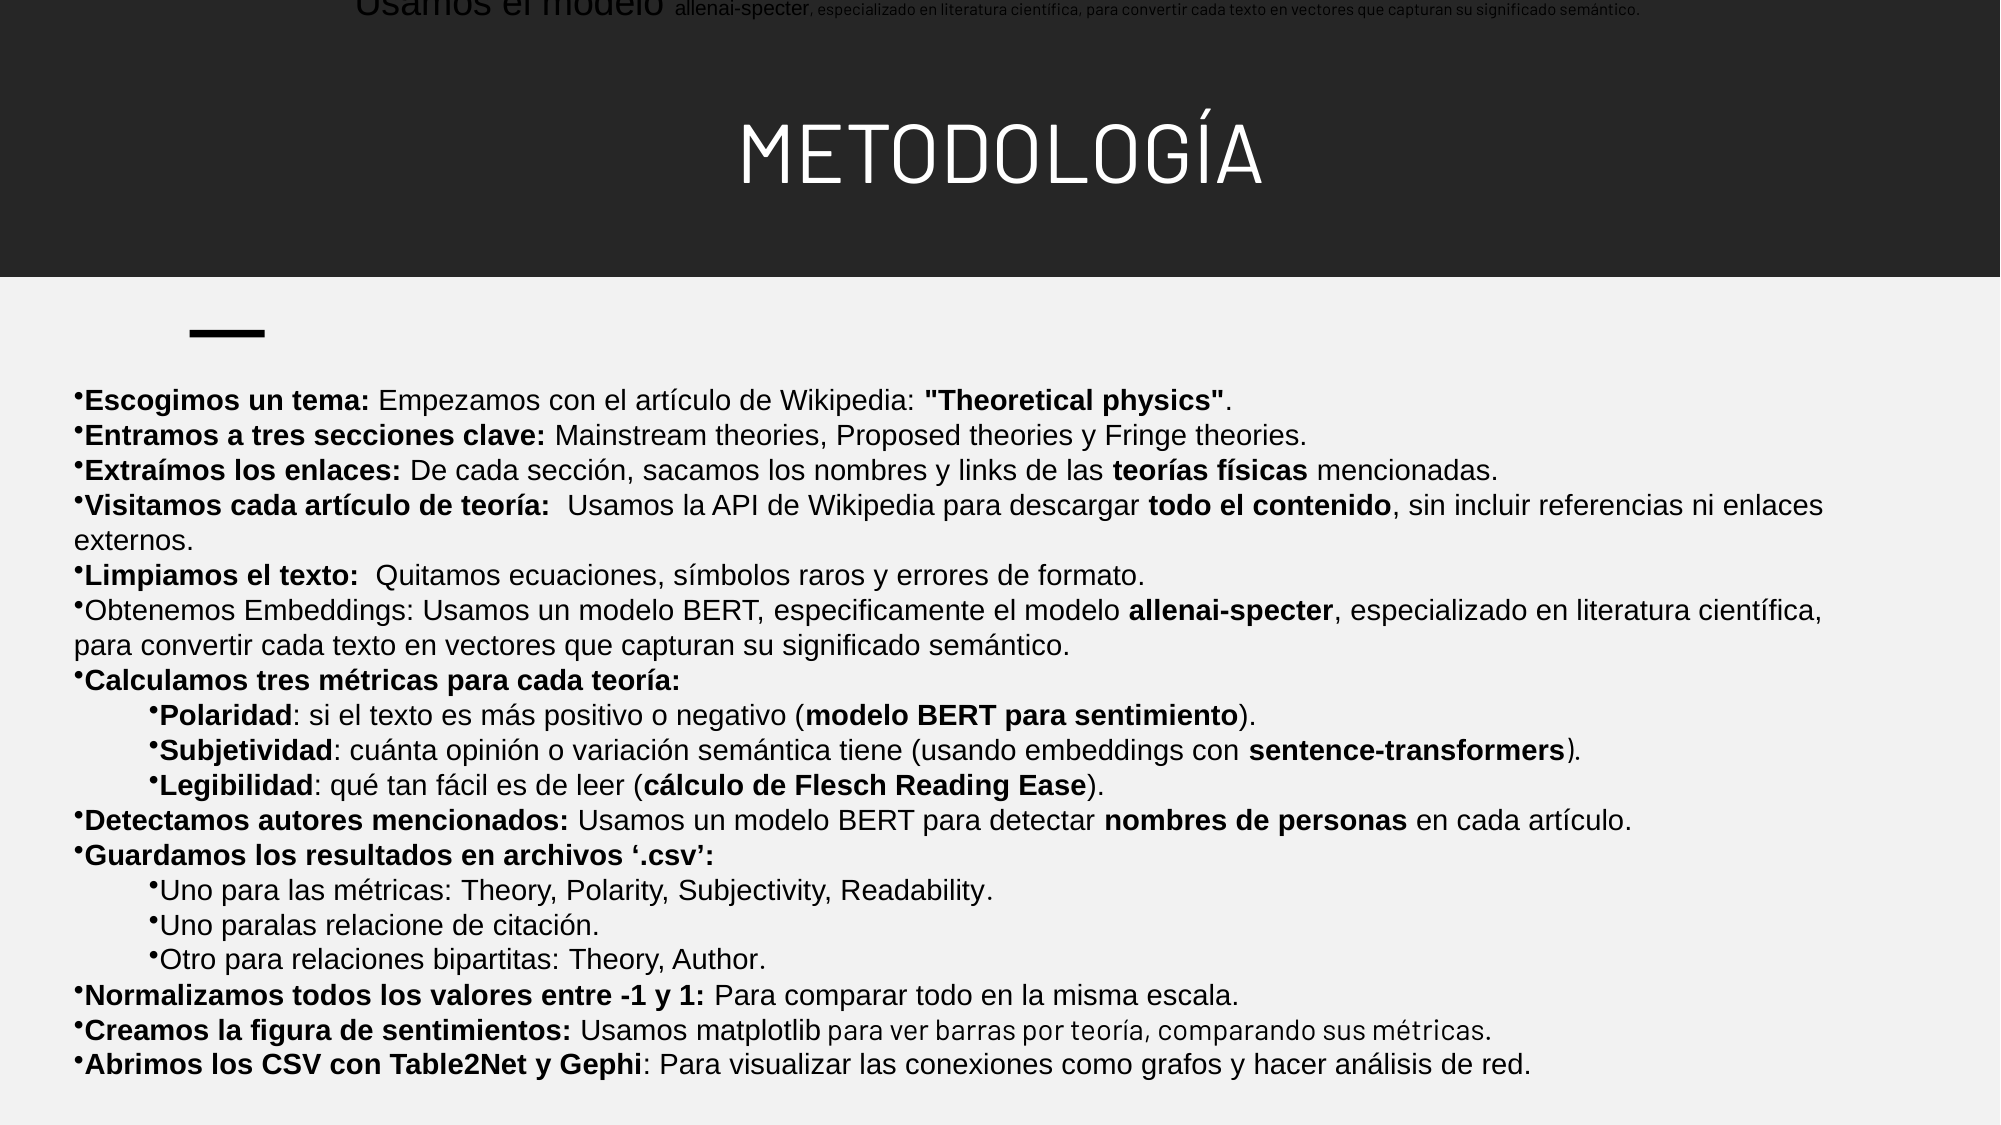

Usamos el modelo allenai-specter, especializado en literatura científica, para convertir cada texto en vectores que capturan su significado semántico.

# METODOLOGÍA

Escogimos un tema: Empezamos con el artículo de Wikipedia: "Theoretical physics".
Entramos a tres secciones clave: Mainstream theories, Proposed theories y Fringe theories.
Extraímos los enlaces: De cada sección, sacamos los nombres y links de las teorías físicas mencionadas.
Visitamos cada artículo de teoría:  Usamos la API de Wikipedia para descargar todo el contenido, sin incluir referencias ni enlaces externos.
Limpiamos el texto:  Quitamos ecuaciones, símbolos raros y errores de formato.
Obtenemos Embeddings: Usamos un modelo BERT, especificamente el modelo allenai-specter, especializado en literatura científica, para convertir cada texto en vectores que capturan su significado semántico.
Calculamos tres métricas para cada teoría:
Polaridad: si el texto es más positivo o negativo (modelo BERT para sentimiento).
Subjetividad: cuánta opinión o variación semántica tiene (usando embeddings con sentence-transformers).
Legibilidad: qué tan fácil es de leer (cálculo de Flesch Reading Ease).
Detectamos autores mencionados: Usamos un modelo BERT para detectar nombres de personas en cada artículo.
Guardamos los resultados en archivos ‘.csv’:
Uno para las métricas: Theory, Polarity, Subjectivity, Readability.
Uno paralas relacione de citación.
Otro para relaciones bipartitas: Theory, Author.
Normalizamos todos los valores entre -1 y 1: Para comparar todo en la misma escala.
Creamos la figura de sentimientos: Usamos matplotlib para ver barras por teoría, comparando sus métricas.
Abrimos los CSV con Table2Net y Gephi: Para visualizar las conexiones como grafos y hacer análisis de red.